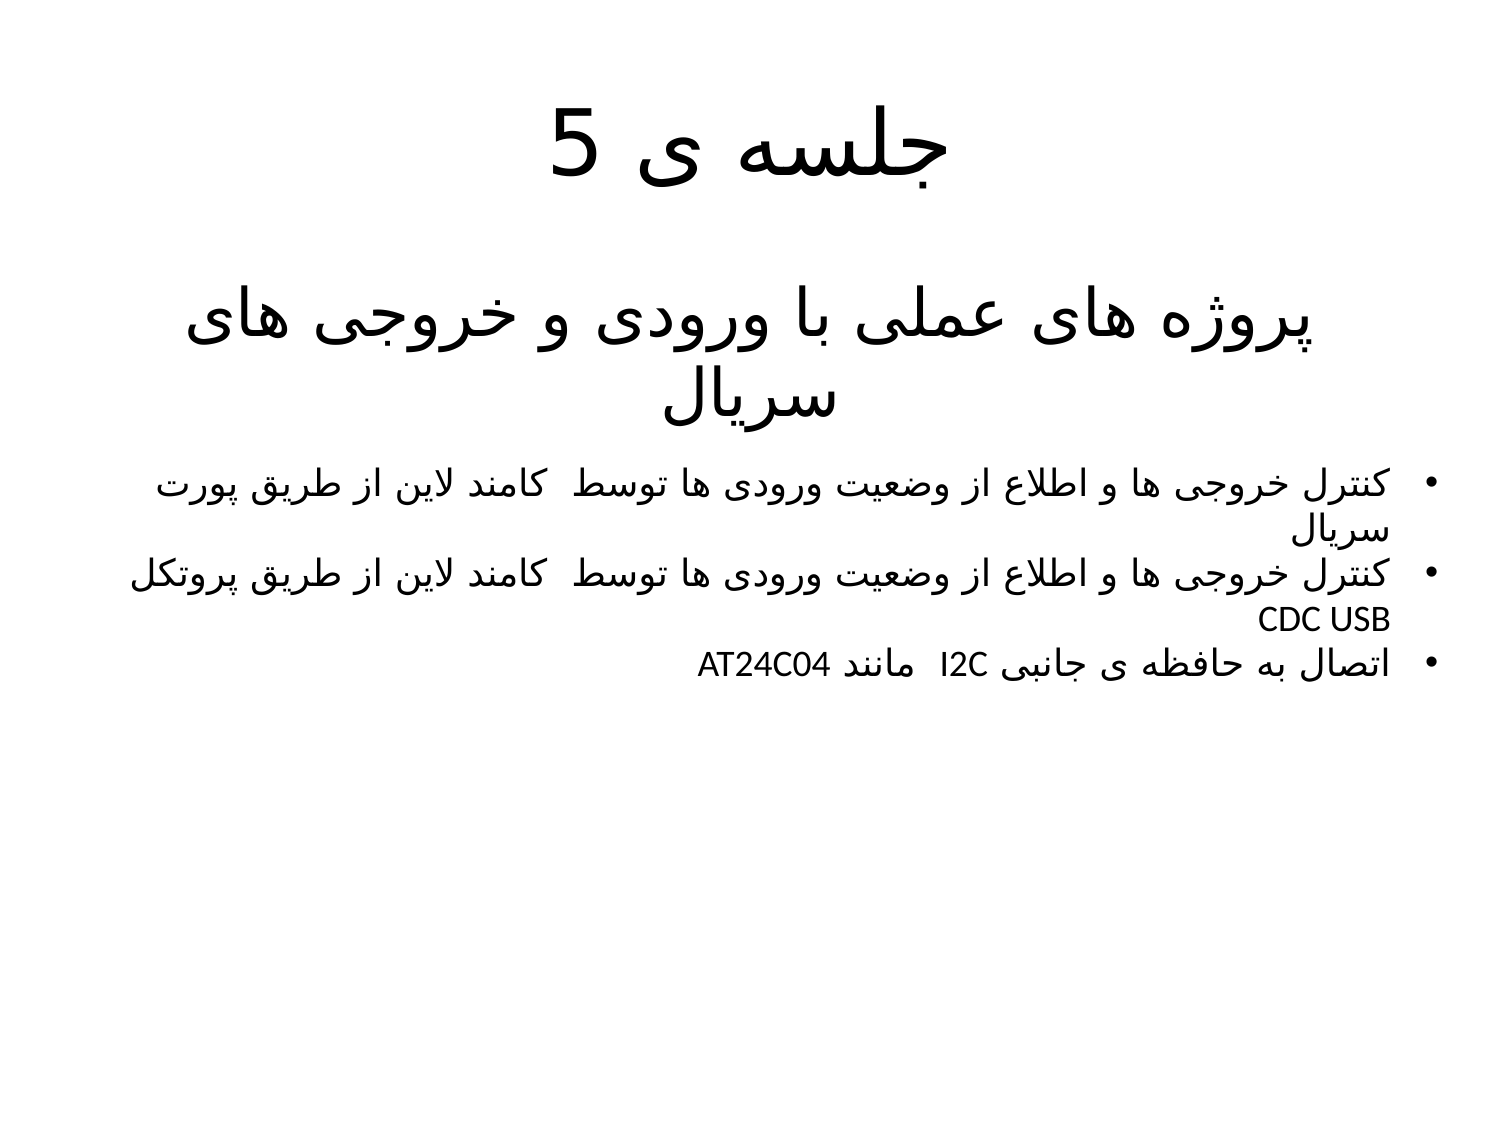

# جلسه ی 5
پروژه های عملی با ورودی و خروجی های سریال
کنترل خروجی ها و اطلاع از وضعیت ورودی ها توسط  کامند لاین از طریق پورت سریال
کنترل خروجی ها و اطلاع از وضعیت ورودی ها توسط  کامند لاین از طریق پروتکل CDC USB
اتصال به حافظه ی جانبی I2C  مانند AT24C04